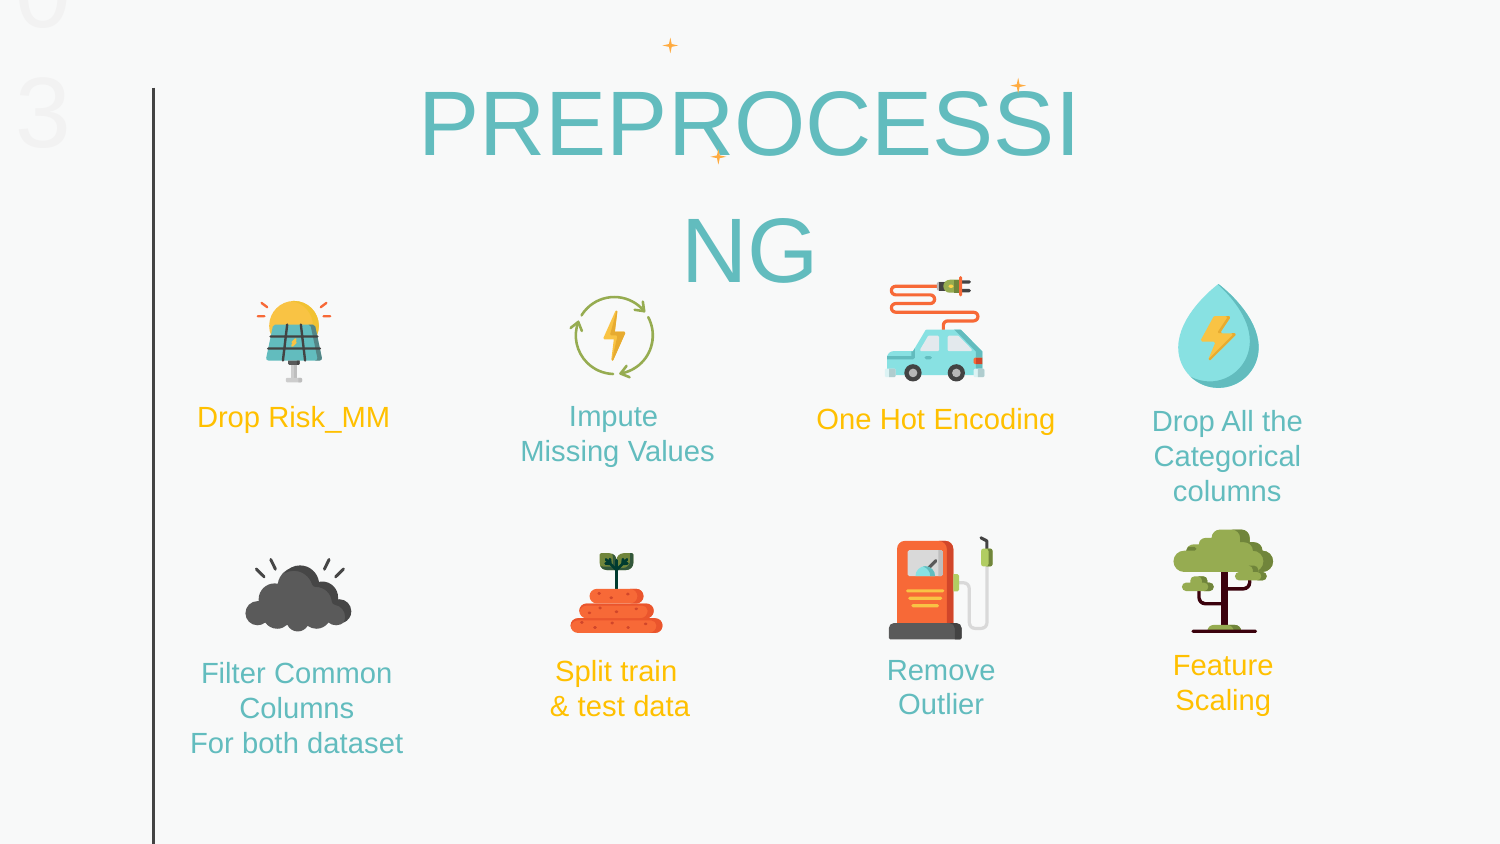

03
# PREPROCESSING

Impute
Missing Values
Drop Risk_MM

One Hot Encoding
Drop All the
Categorical columns

Feature
Scaling
Remove
Outlier
Split train
& test data
Filter Common Columns
For both dataset